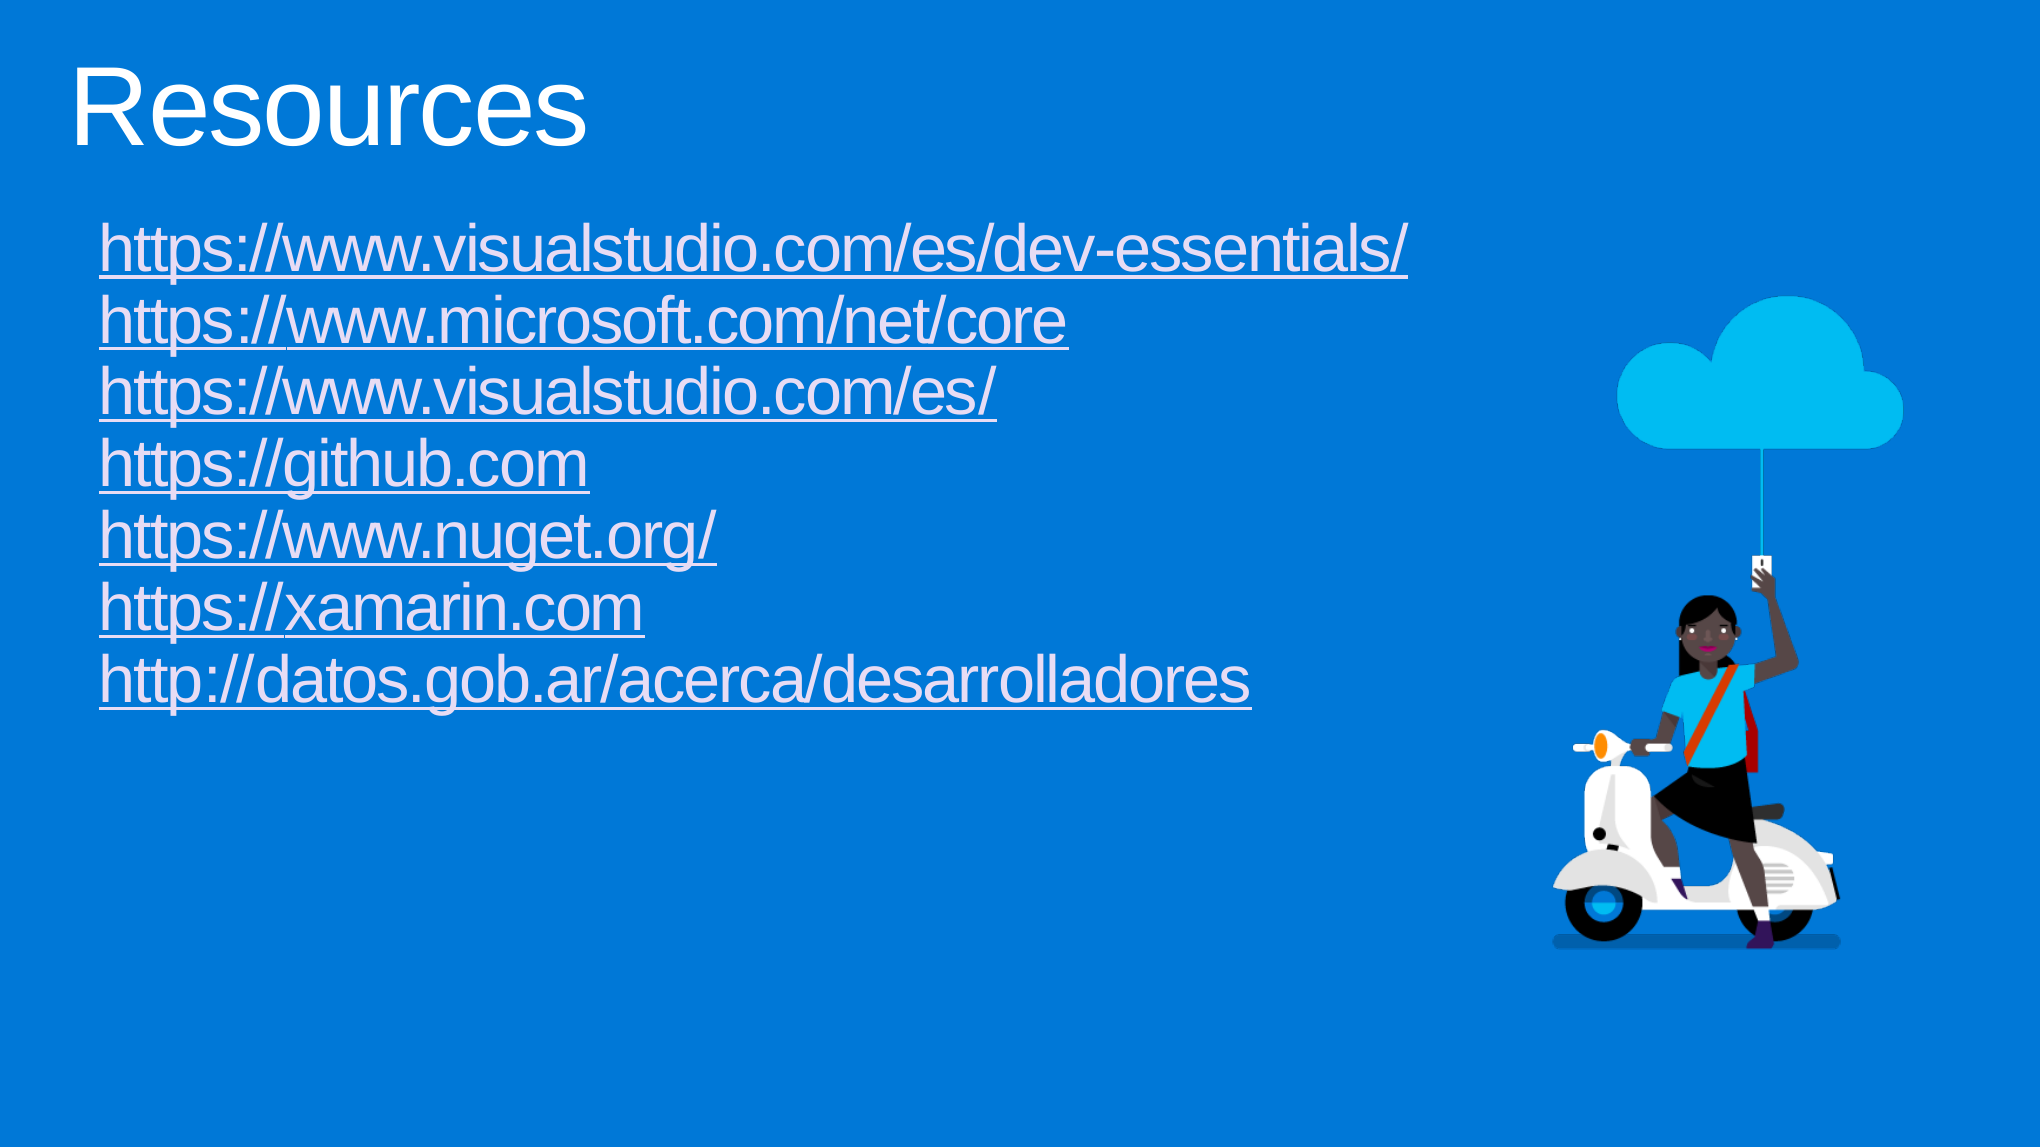

# Resources
https://www.visualstudio.com/es/dev-essentials/
https://www.microsoft.com/net/core
https://www.visualstudio.com/es/
https://github.com
https://www.nuget.org/
https://xamarin.com
http://datos.gob.ar/acerca/desarrolladores